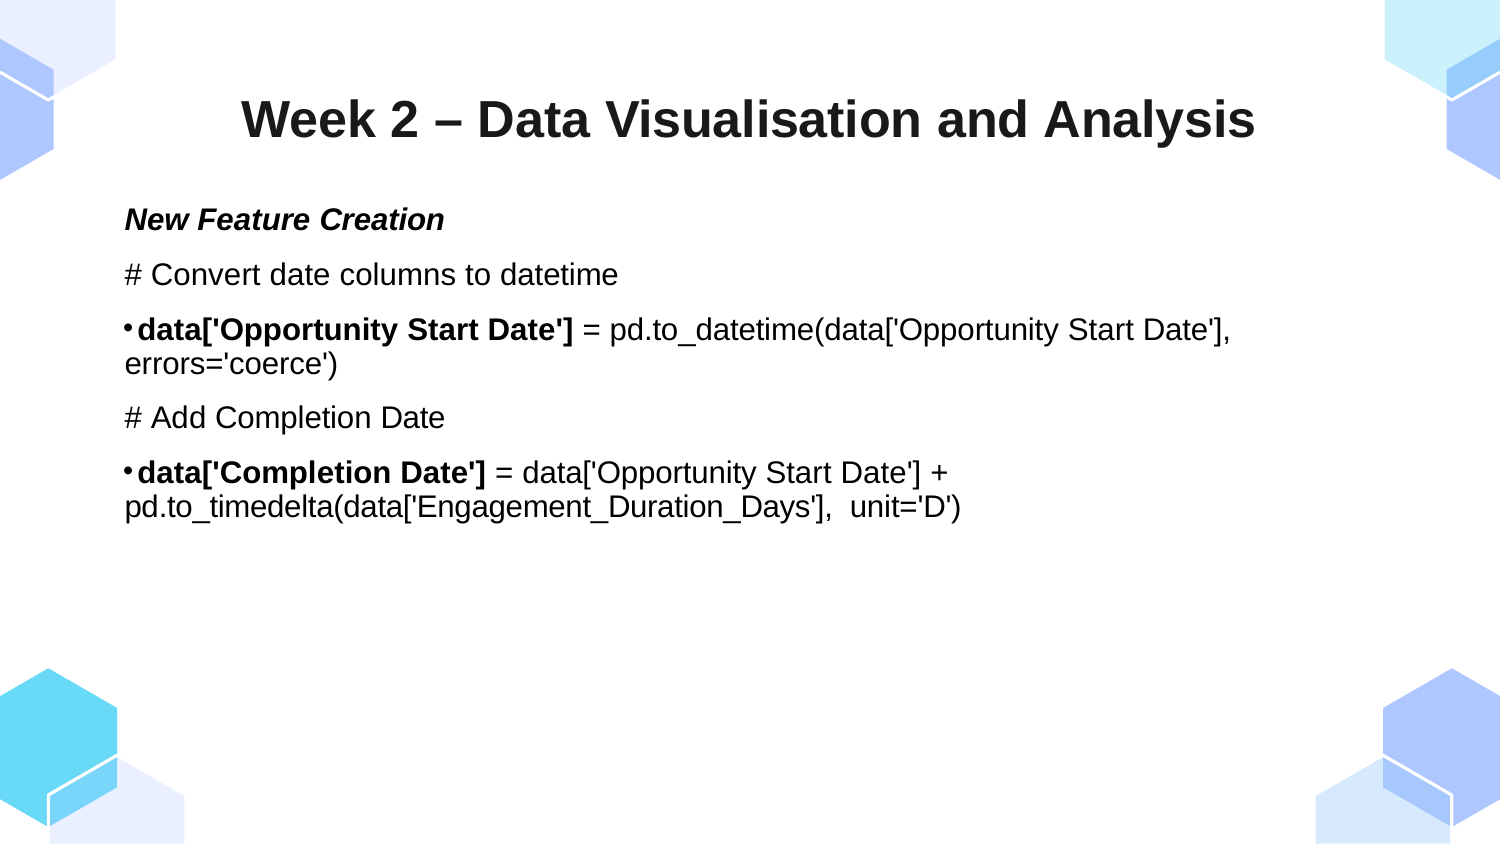

# Week 2 – Data Visualisation and Analysis
New Feature Creation
# Convert date columns to datetime
	data['Opportunity Start Date'] = pd.to_datetime(data['Opportunity Start Date'], errors='coerce')
# Add Completion Date
	data['Completion Date'] = data['Opportunity Start Date'] + pd.to_timedelta(data['Engagement_Duration_Days'], unit='D')